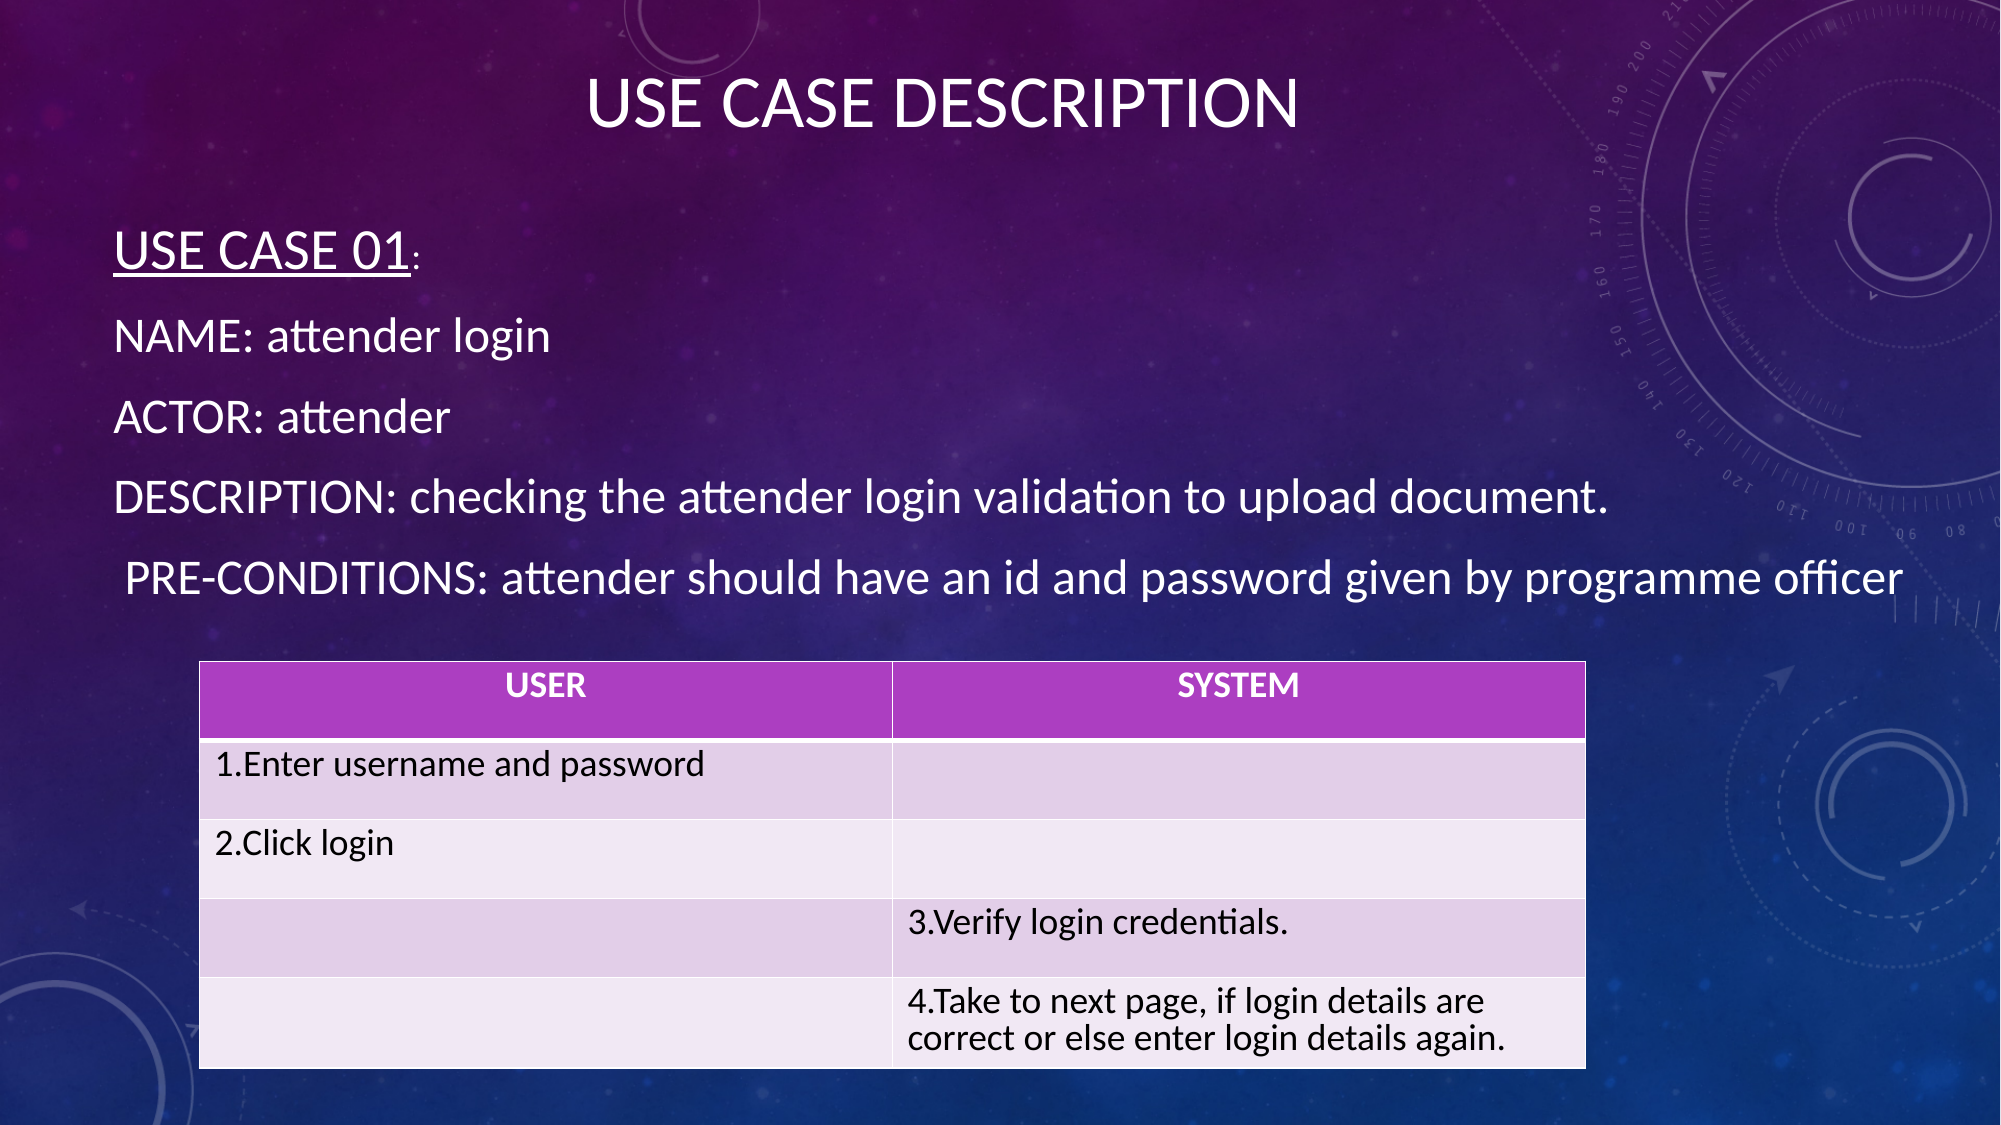

# USE CASE DESCRIPTION
USE CASE 01:
NAME: attender login
ACTOR: attender
DESCRIPTION: checking the attender login validation to upload document.
 PRE-CONDITIONS: attender should have an id and password given by programme officer
| USER | SYSTEM |
| --- | --- |
| 1.Enter username and password |  |
| 2.Click login |  |
|  | 3.Verify login credentials. |
|  | 4.Take to next page, if login details are correct or else enter login details again. |